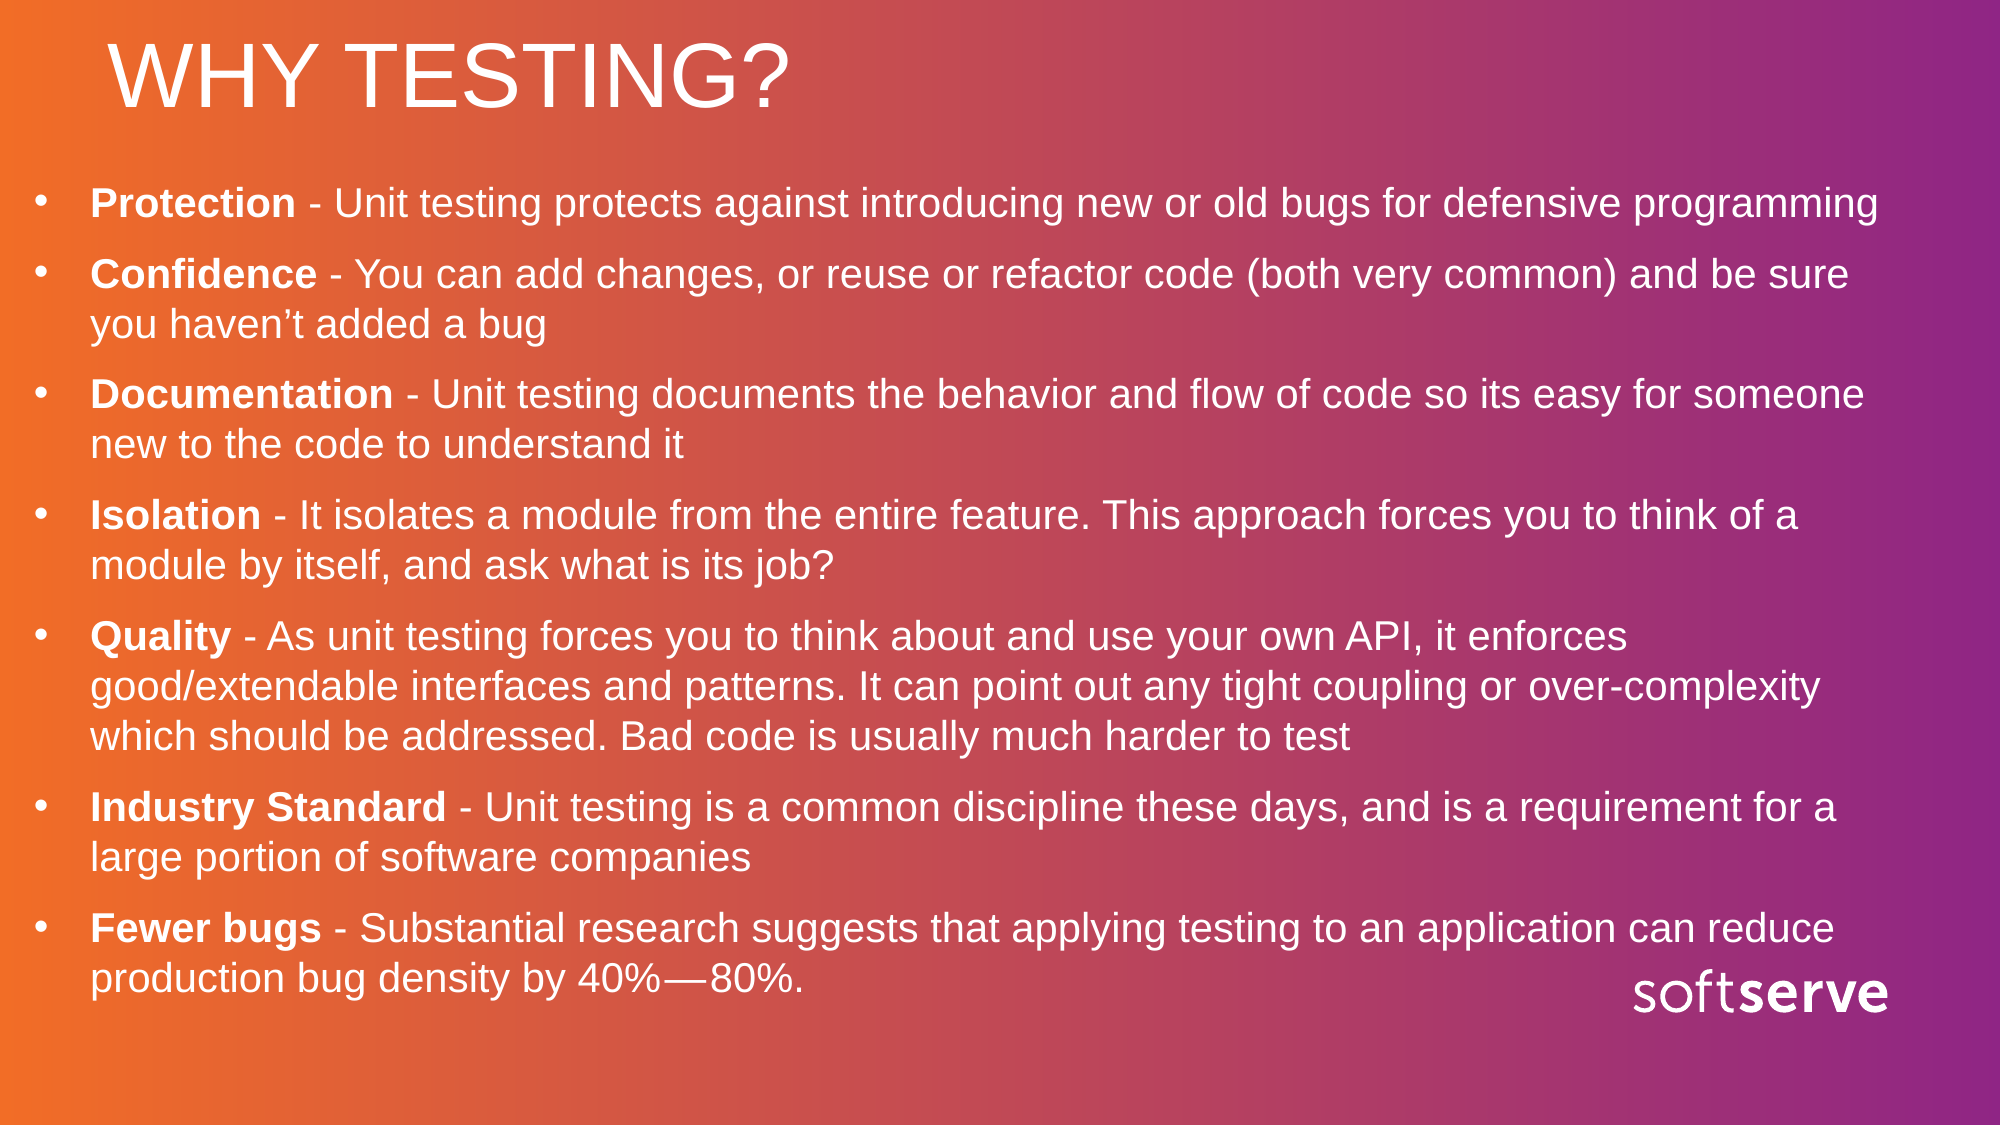

# WHY TESTING?
Protection - Unit testing protects against introducing new or old bugs for defensive programming
Confidence - You can add changes, or reuse or refactor code (both very common) and be sure you haven’t added a bug
Documentation - Unit testing documents the behavior and flow of code so its easy for someone new to the code to understand it
Isolation - It isolates a module from the entire feature. This approach forces you to think of a module by itself, and ask what is its job?
Quality - As unit testing forces you to think about and use your own API, it enforces good/extendable interfaces and patterns. It can point out any tight coupling or over-complexity which should be addressed. Bad code is usually much harder to test
Industry Standard - Unit testing is a common discipline these days, and is a requirement for a large portion of software companies
Fewer bugs - Substantial research suggests that applying testing to an application can reduce production bug density by 40% — 80%.